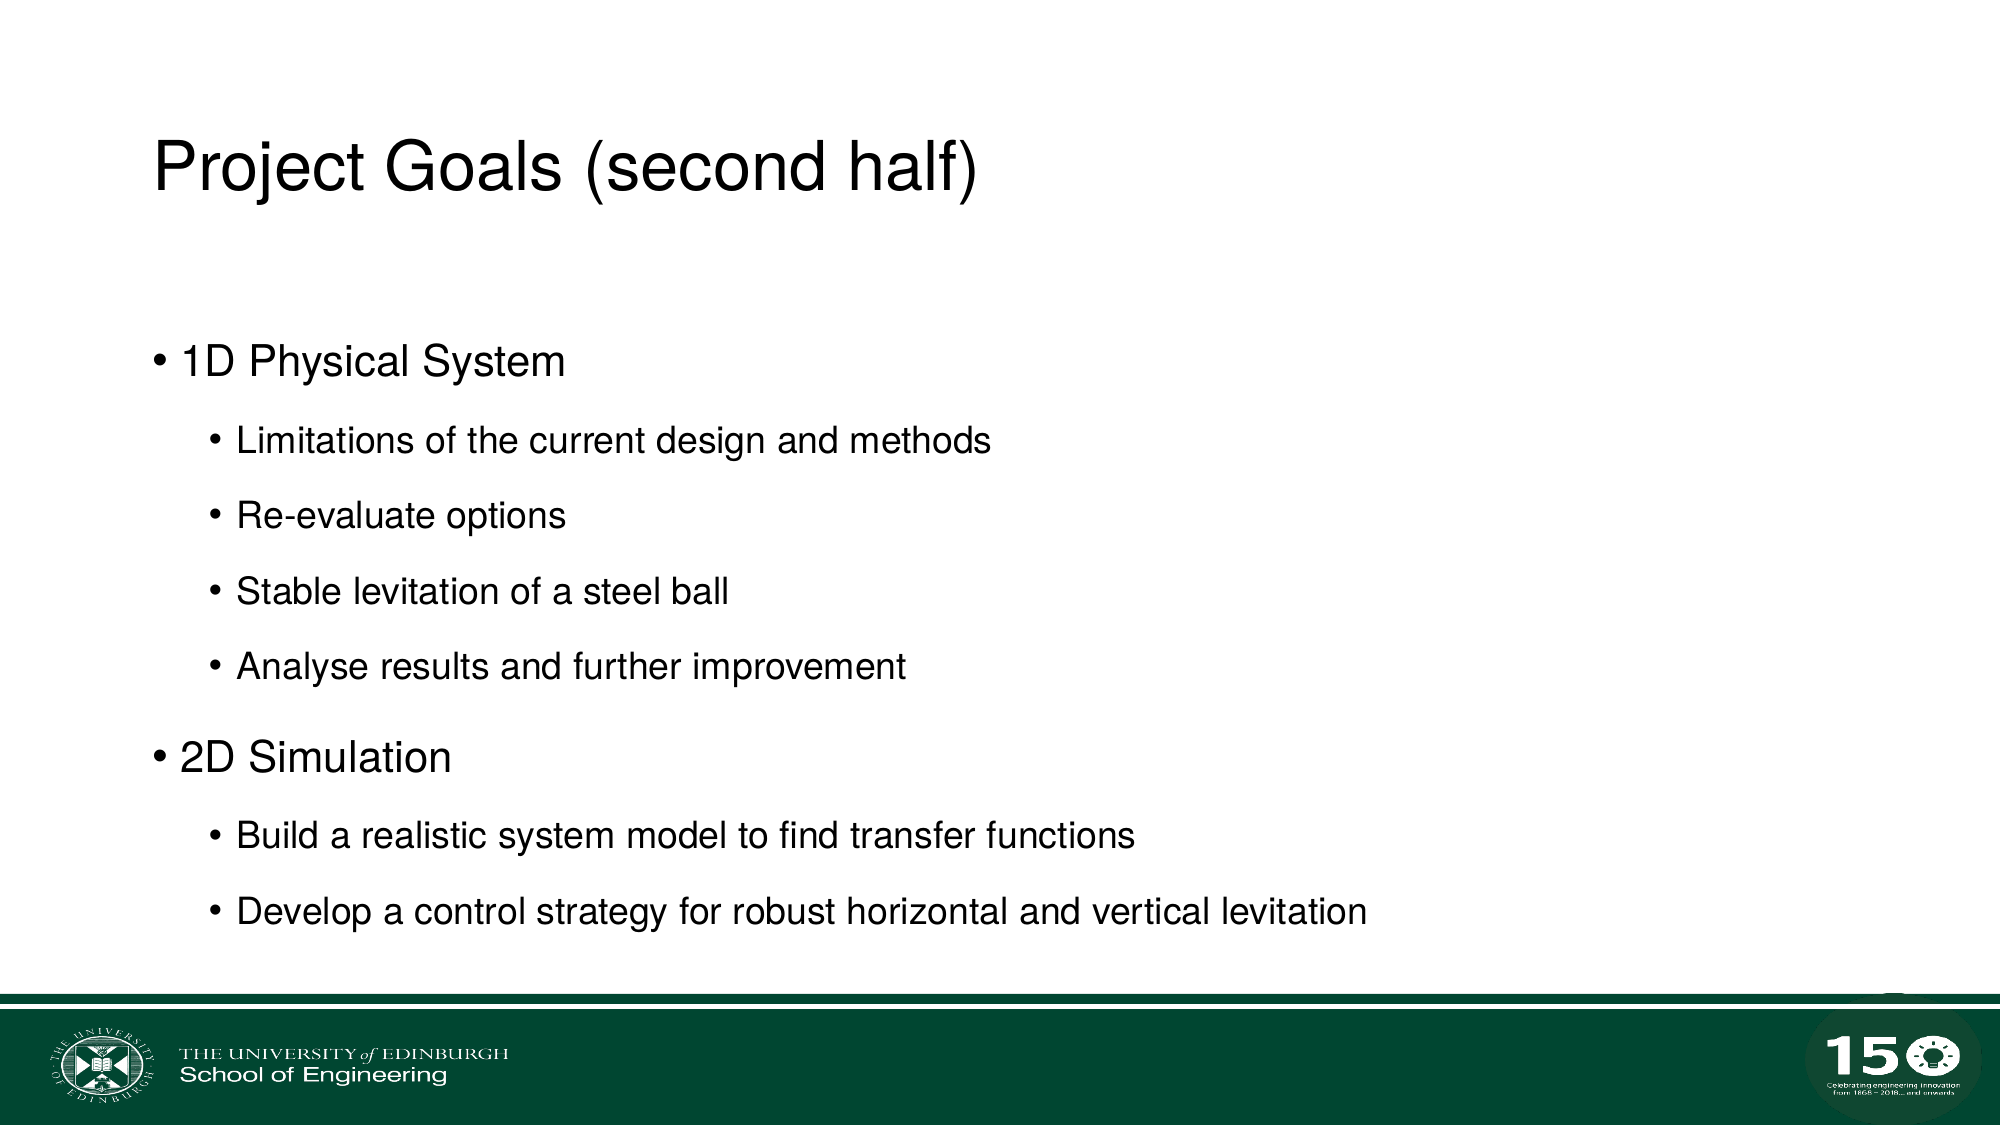

# Project Goals (second half)
1D Physical System
Limitations of the current design and methods
Re-evaluate options
Stable levitation of a steel ball
Analyse results and further improvement
2D Simulation
Build a realistic system model to find transfer functions
Develop a control strategy for robust horizontal and vertical levitation